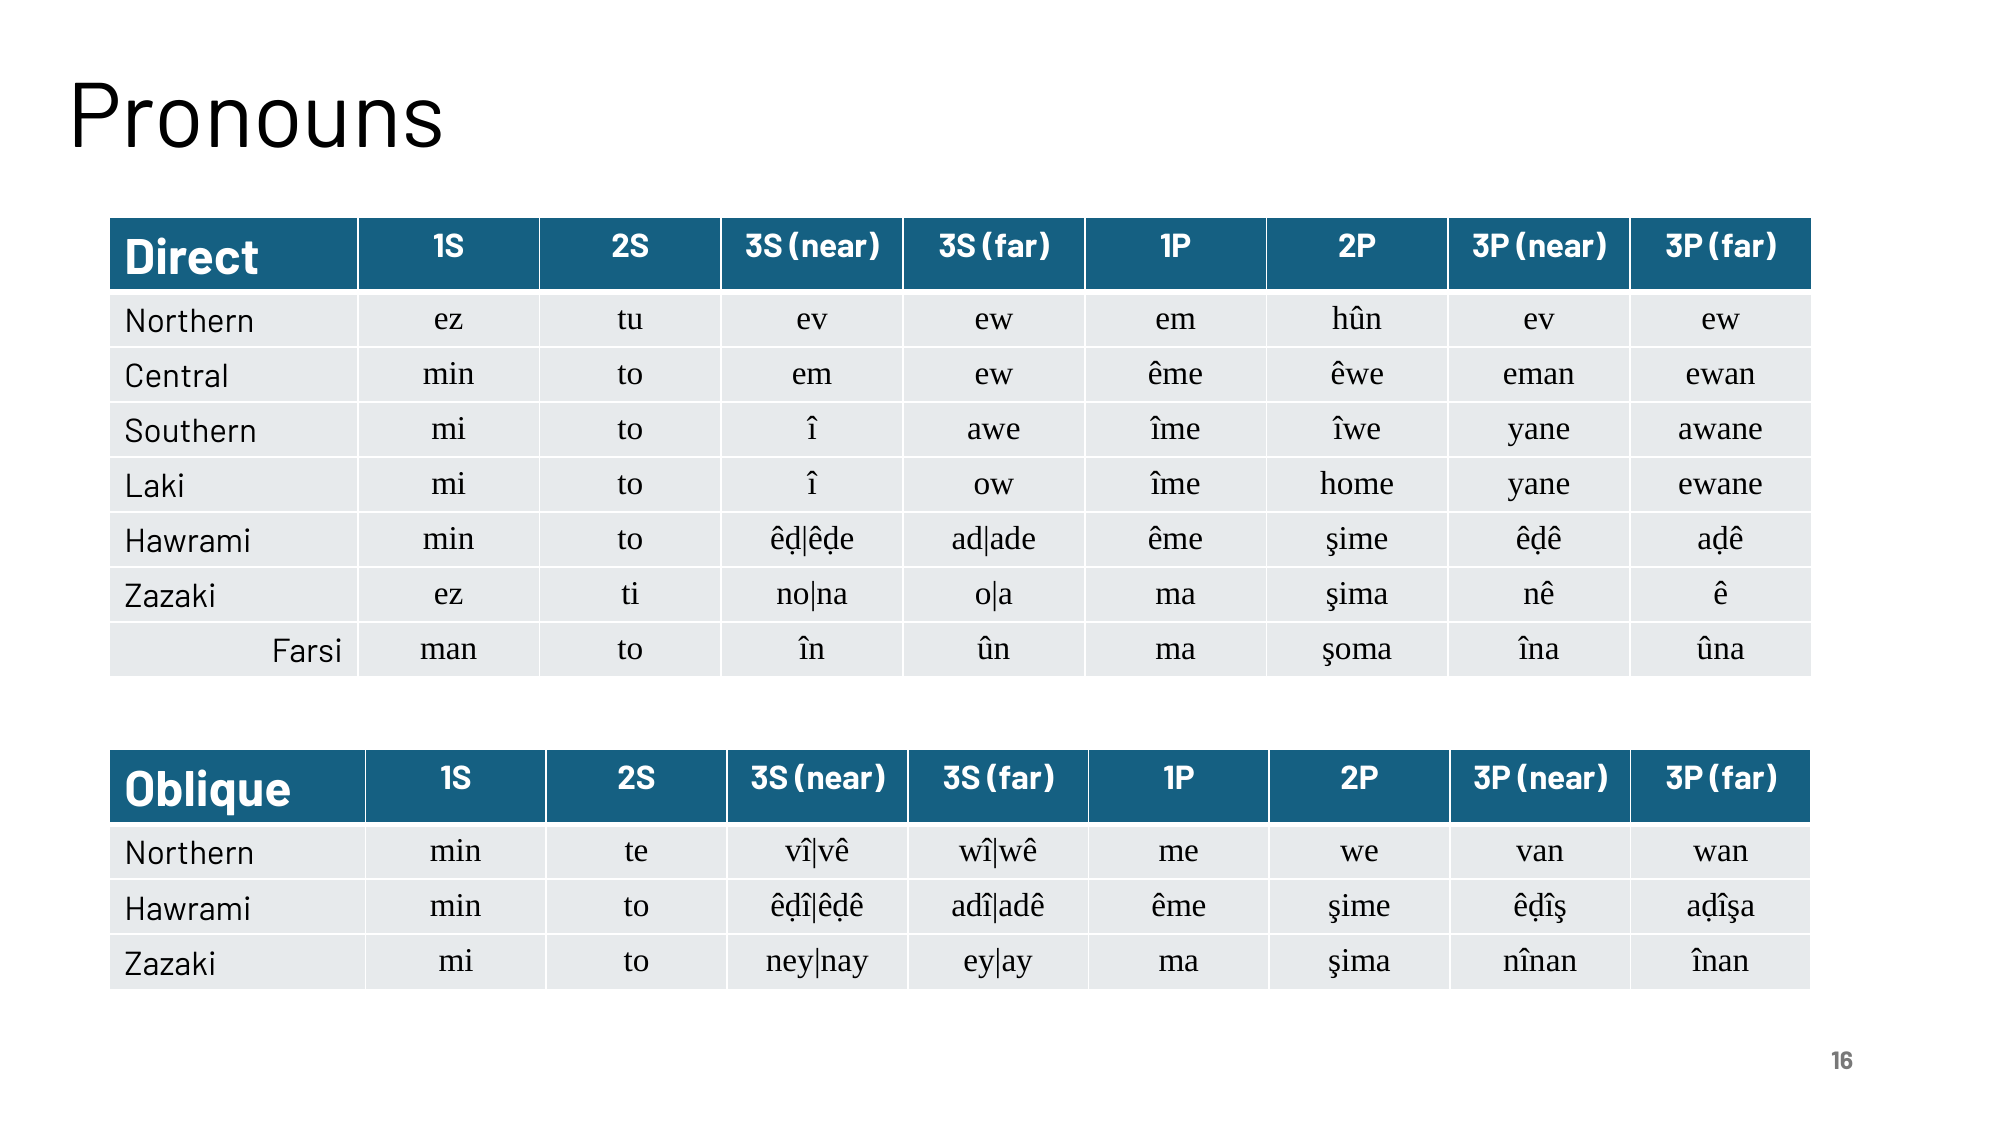

# Pronouns

| Direct | 1S | 2S | 3S (near) | 3S (far) | 1P | 2P | 3P (near) | 3P (far) |
| --- | --- | --- | --- | --- | --- | --- | --- | --- |
| Northern | ez | tu | ev | ew | em | hûn | ev | ew |
| Central | min | to | em | ew | ême | êwe | eman | ewan |
| Southern | mi | to | î | awe | îme | îwe | yane | awane |
| Laki | mi | to | î | ow | îme | home | yane | ewane |
| Hawrami | min | to | êḍ|êḍe | ad|ade | ême | şime | êḍê | aḍê |
| Zazaki | ez | ti | no|na | o|a | ma | şima | nê | ê |
| Farsi | man | to | în | ûn | ma | şoma | îna | ûna |
| Oblique | 1S | 2S | 3S (near) | 3S (far) | 1P | 2P | 3P (near) | 3P (far) |
| --- | --- | --- | --- | --- | --- | --- | --- | --- |
| Northern | min | te | vî|vê | wî|wê | me | we | van | wan |
| Hawrami | min | to | êḍî|êḍê | adî|adê | ême | şime | êḍîş | aḍîşa |
| Zazaki | mi | to | ney|nay | ey|ay | ma | şima | nînan | înan |
16